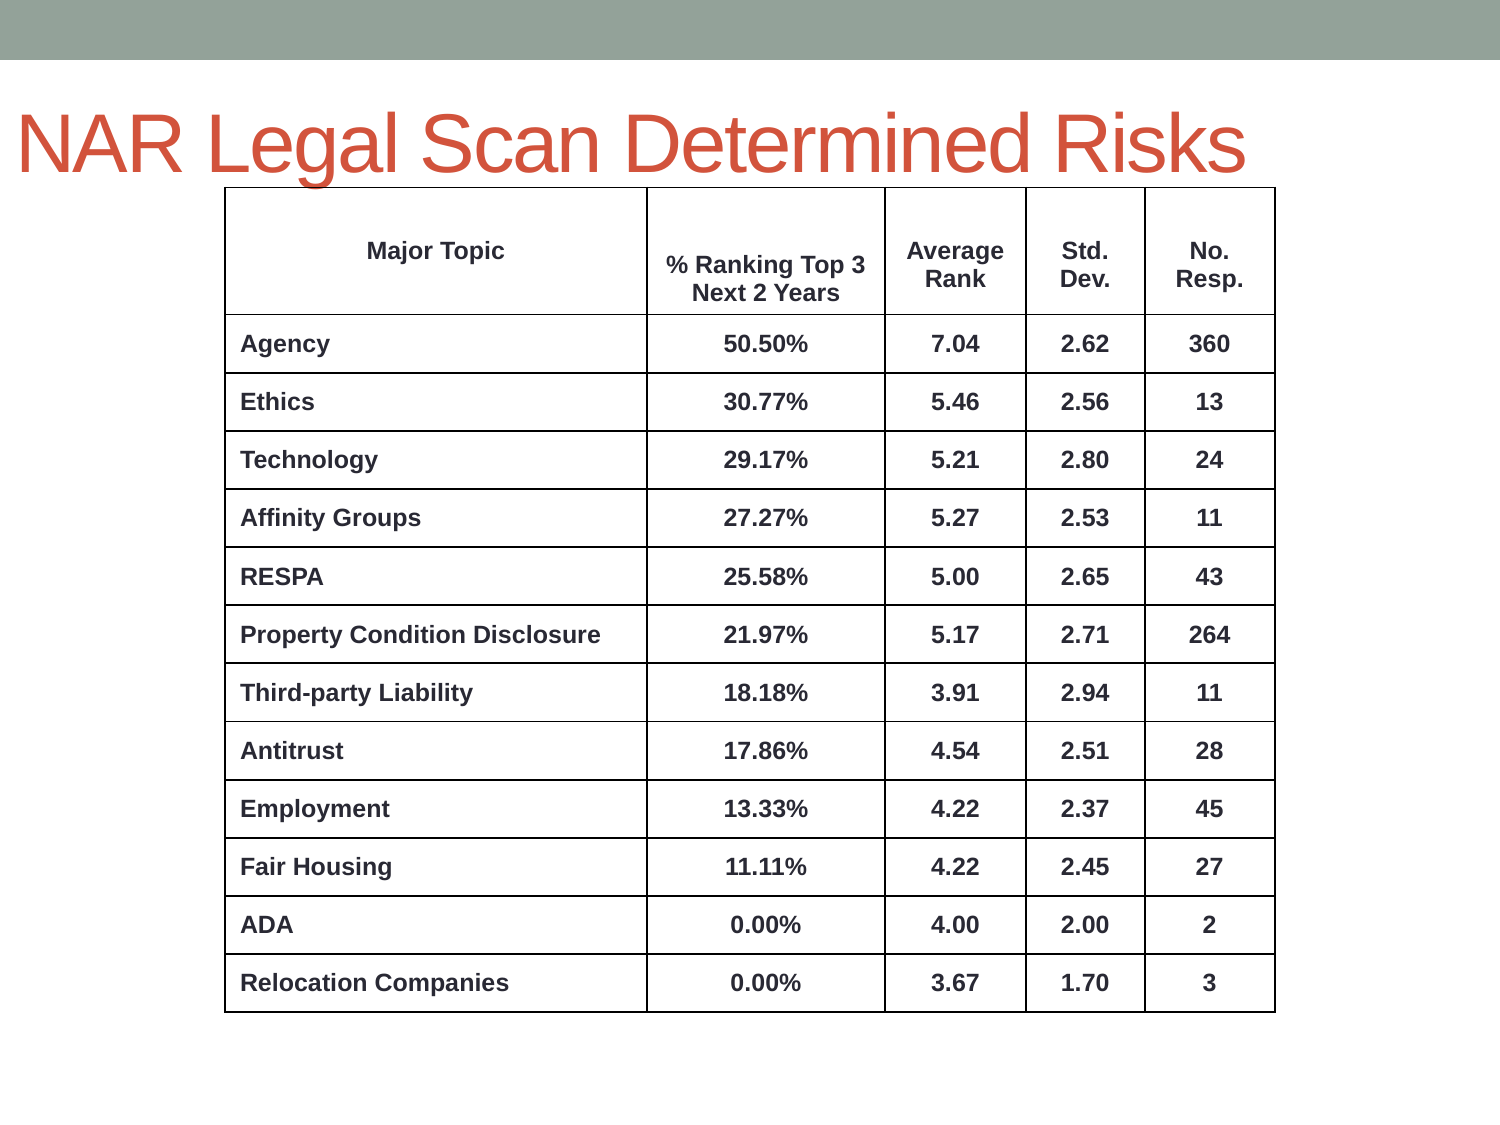

NAR Legal Scan Determined Risks
| Major Topic | % Ranking Top 3 Next 2 Years | Average Rank | Std. Dev. | No. Resp. |
| --- | --- | --- | --- | --- |
| Agency | 50.50% | 7.04 | 2.62 | 360 |
| Ethics | 30.77% | 5.46 | 2.56 | 13 |
| Technology | 29.17% | 5.21 | 2.80 | 24 |
| Affinity Groups | 27.27% | 5.27 | 2.53 | 11 |
| RESPA | 25.58% | 5.00 | 2.65 | 43 |
| Property Condition Disclosure | 21.97% | 5.17 | 2.71 | 264 |
| Third-party Liability | 18.18% | 3.91 | 2.94 | 11 |
| Antitrust | 17.86% | 4.54 | 2.51 | 28 |
| Employment | 13.33% | 4.22 | 2.37 | 45 |
| Fair Housing | 11.11% | 4.22 | 2.45 | 27 |
| ADA | 0.00% | 4.00 | 2.00 | 2 |
| Relocation Companies | 0.00% | 3.67 | 1.70 | 3 |